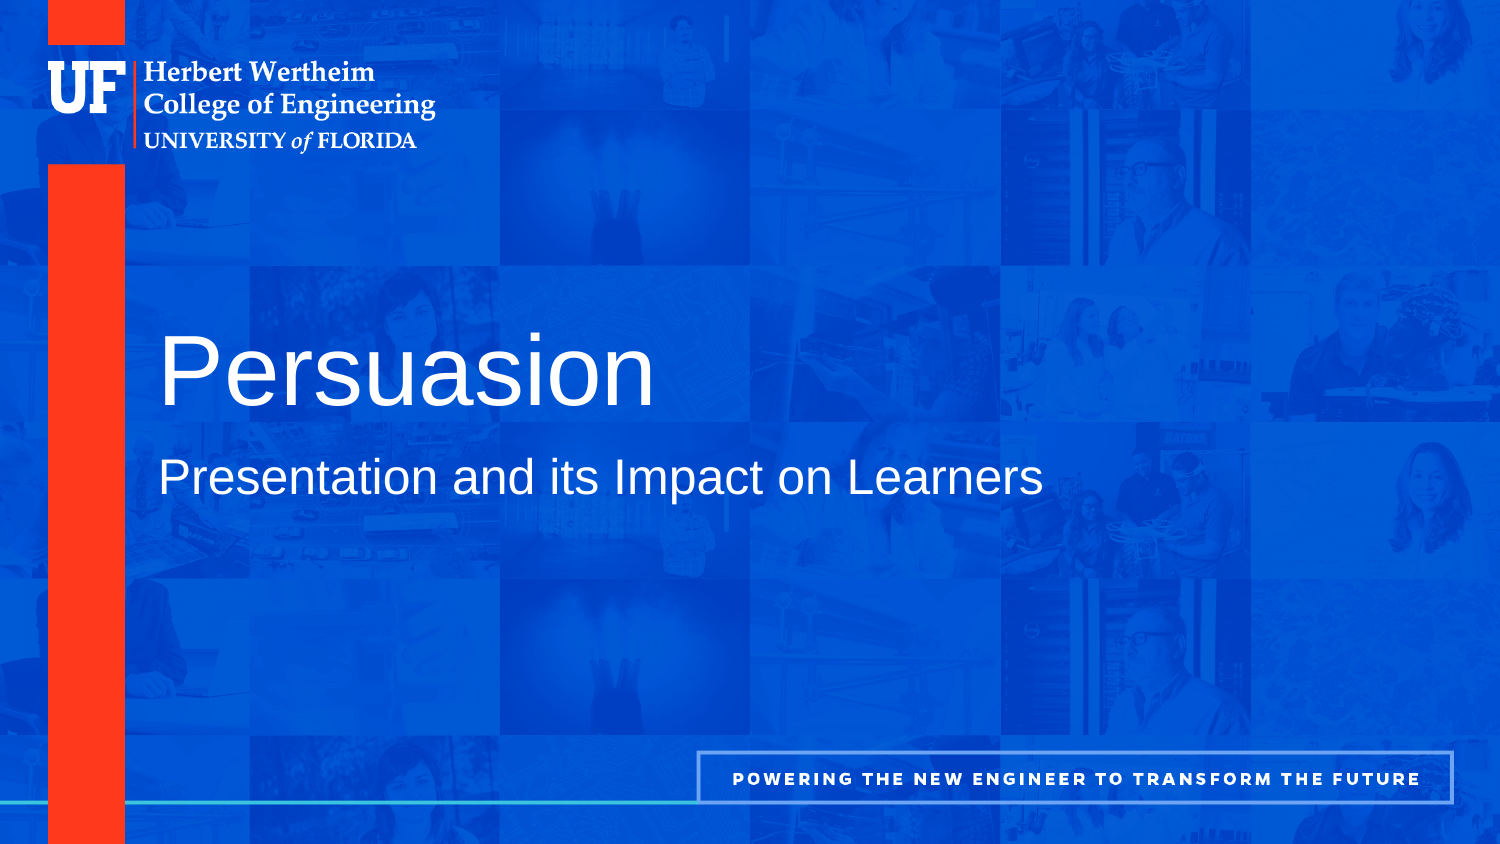

# Persuasion
Presentation and its Impact on Learners